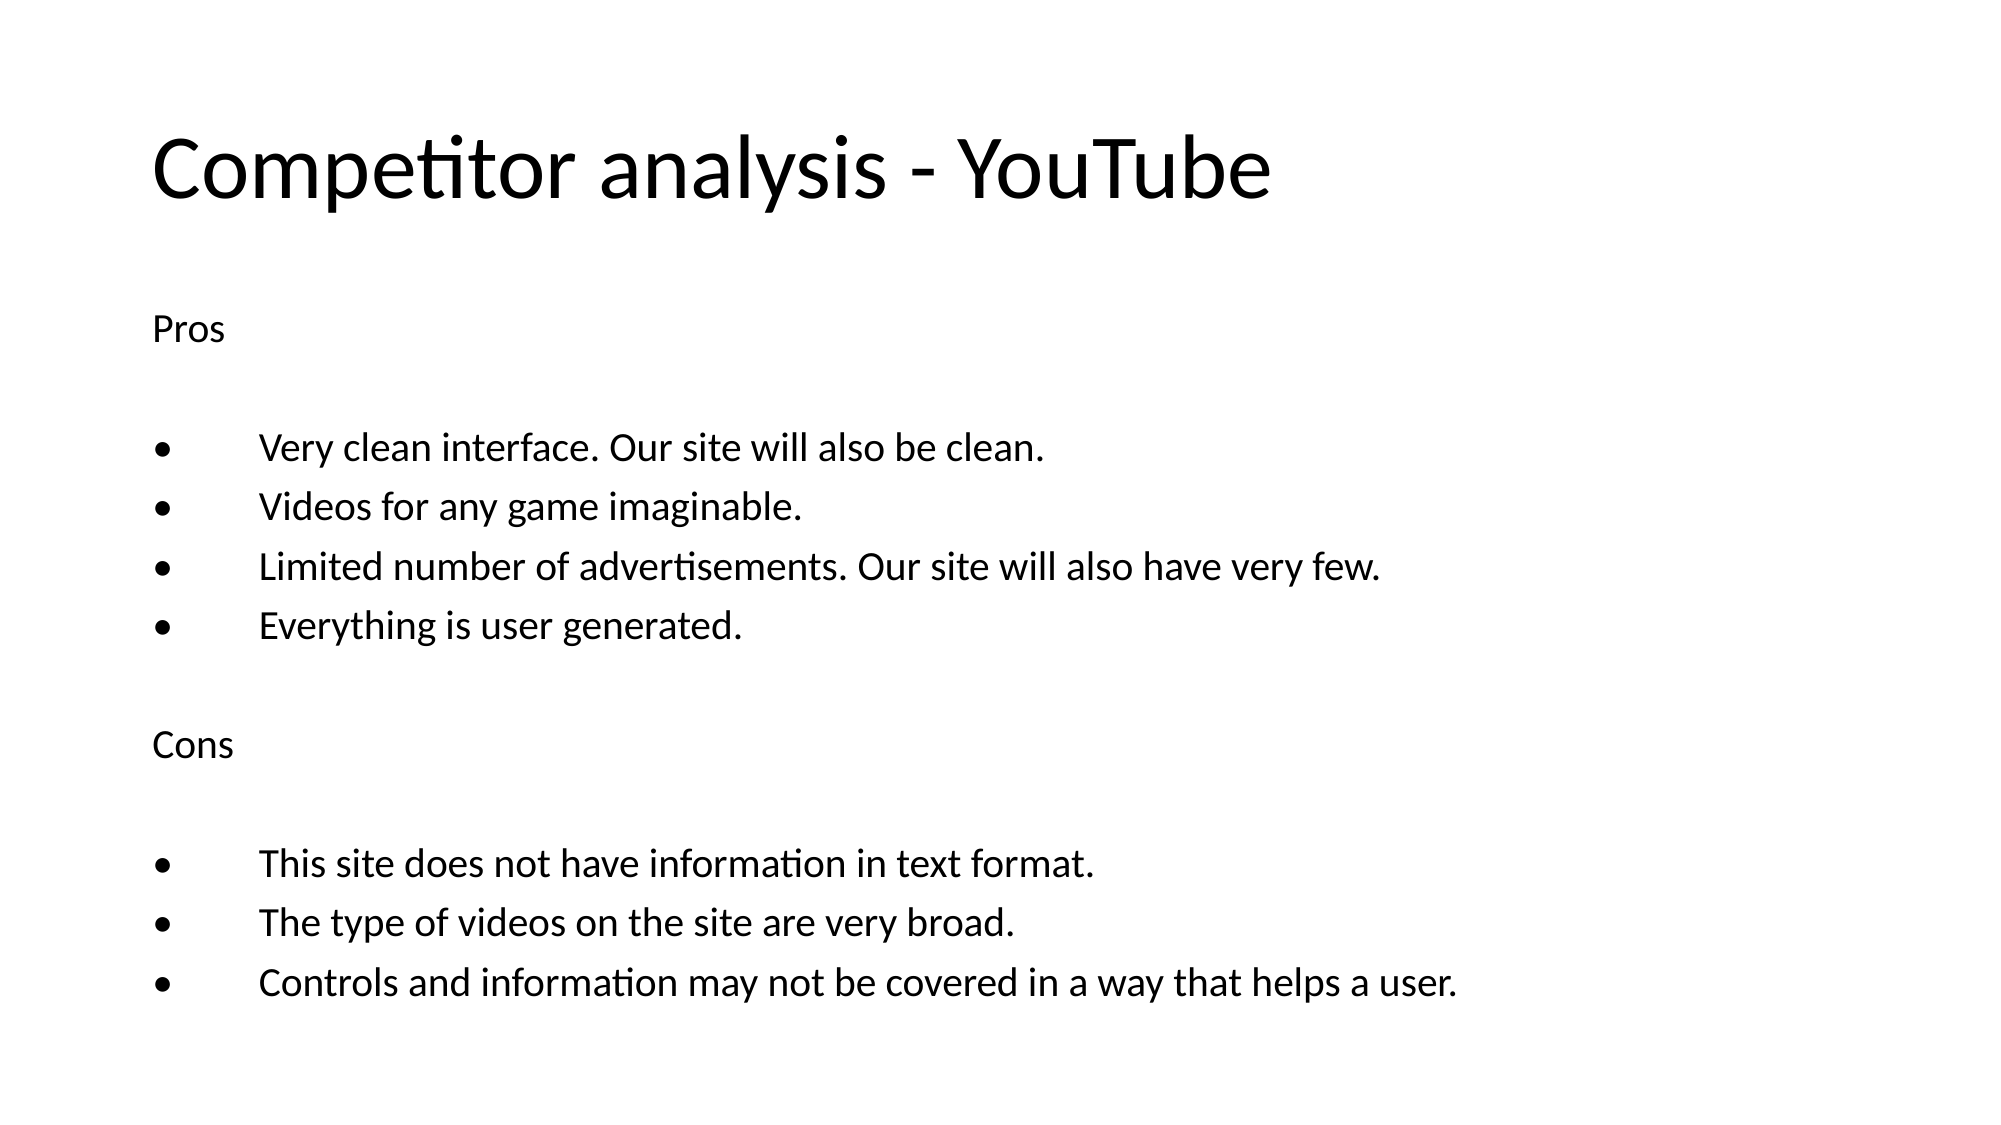

# Competitor analysis - YouTube
Pros

•	Very clean interface. Our site will also be clean.
•	Videos for any game imaginable.
•	Limited number of advertisements. Our site will also have very few.
•	Everything is user generated.

Cons

•	This site does not have information in text format.
•	The type of videos on the site are very broad.
•	Controls and information may not be covered in a way that helps a user.